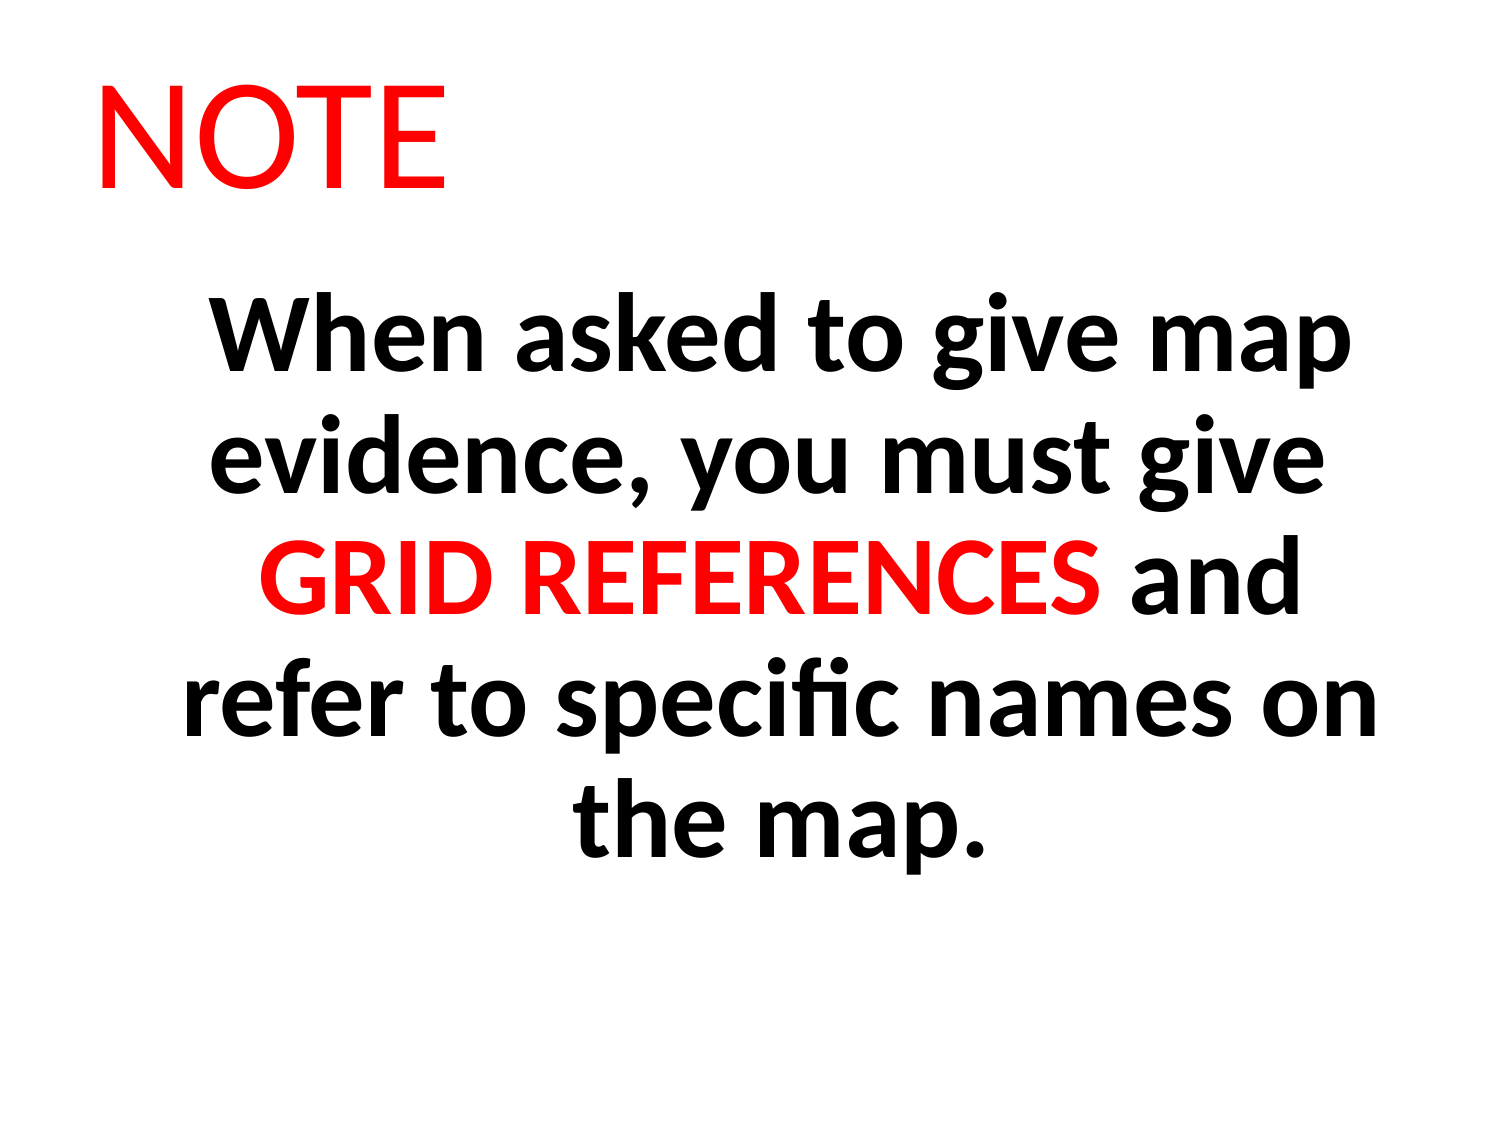

# NOTE
When asked to give map evidence, you must give  GRID REFERENCES and refer to specific names on the map.